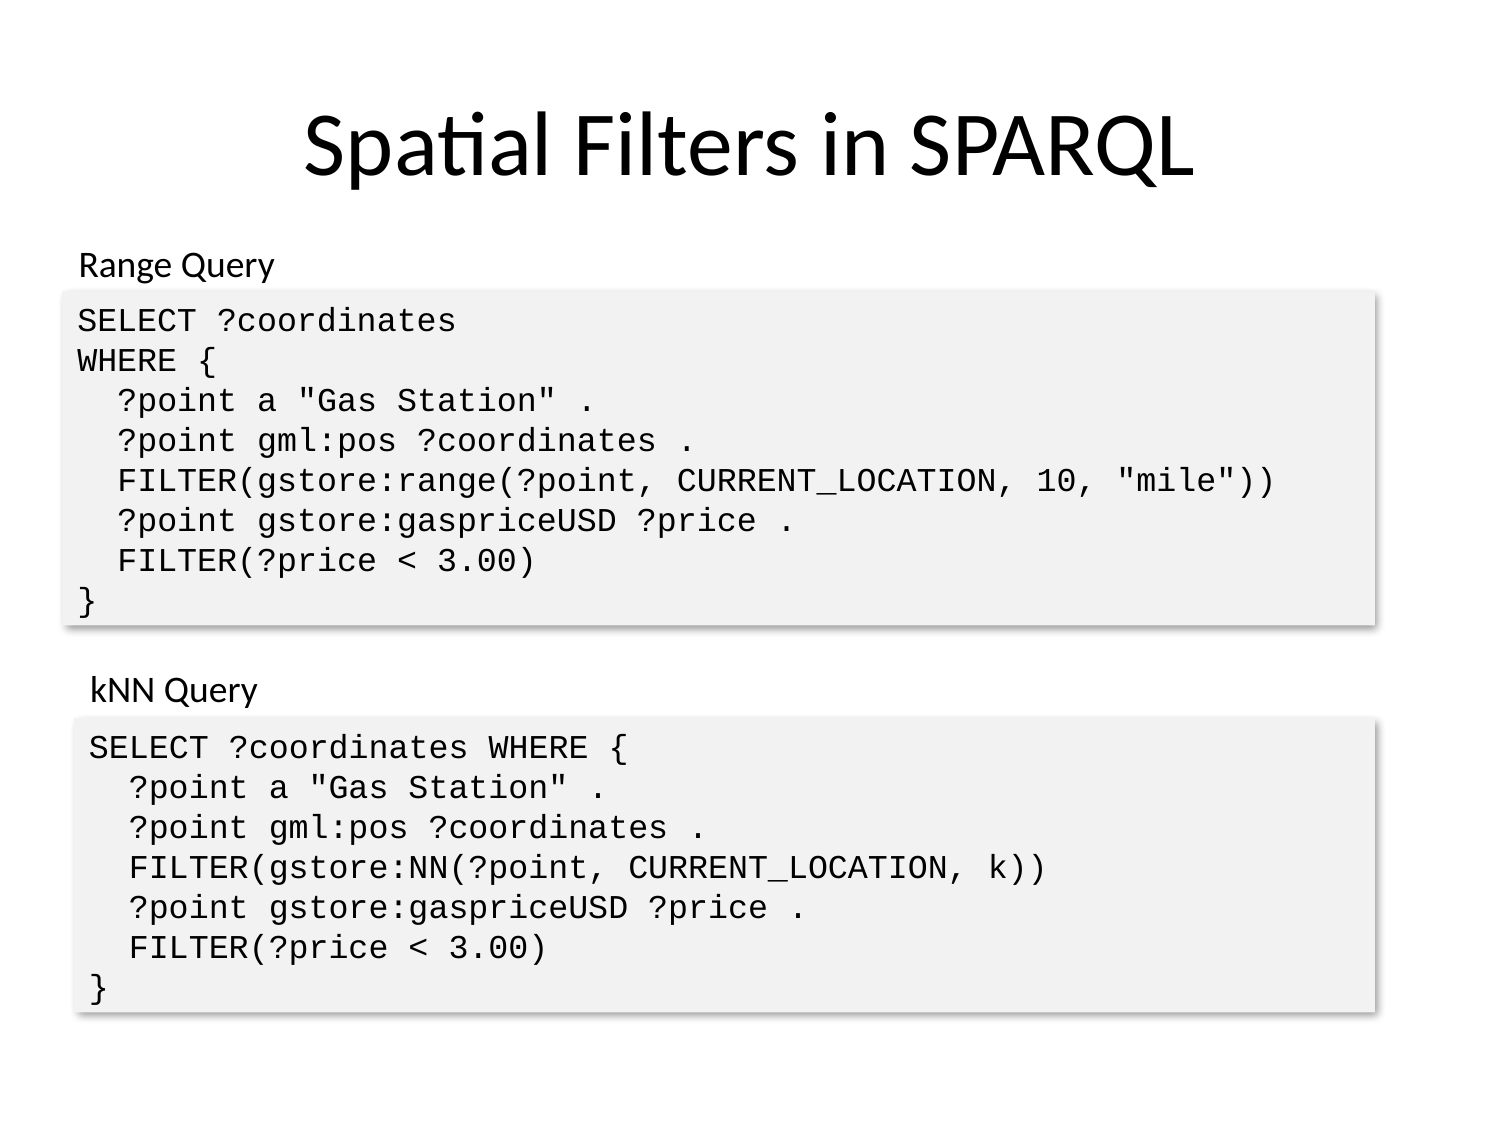

# Spatial Filters in SPARQL
Range Query
SELECT ?coordinates
WHERE {
  ?point a "Gas Station" .
  ?point gml:pos ?coordinates .
  FILTER(gstore:range(?point, CURRENT_LOCATION, 10, "mile"))
  ?point gstore:gaspriceUSD ?price .
  FILTER(?price < 3.00)
}
kNN Query
SELECT ?coordinates WHERE {
  ?point a "Gas Station" .
  ?point gml:pos ?coordinates .
  FILTER(gstore:NN(?point, CURRENT_LOCATION, k))
  ?point gstore:gaspriceUSD ?price .
  FILTER(?price < 3.00)
}